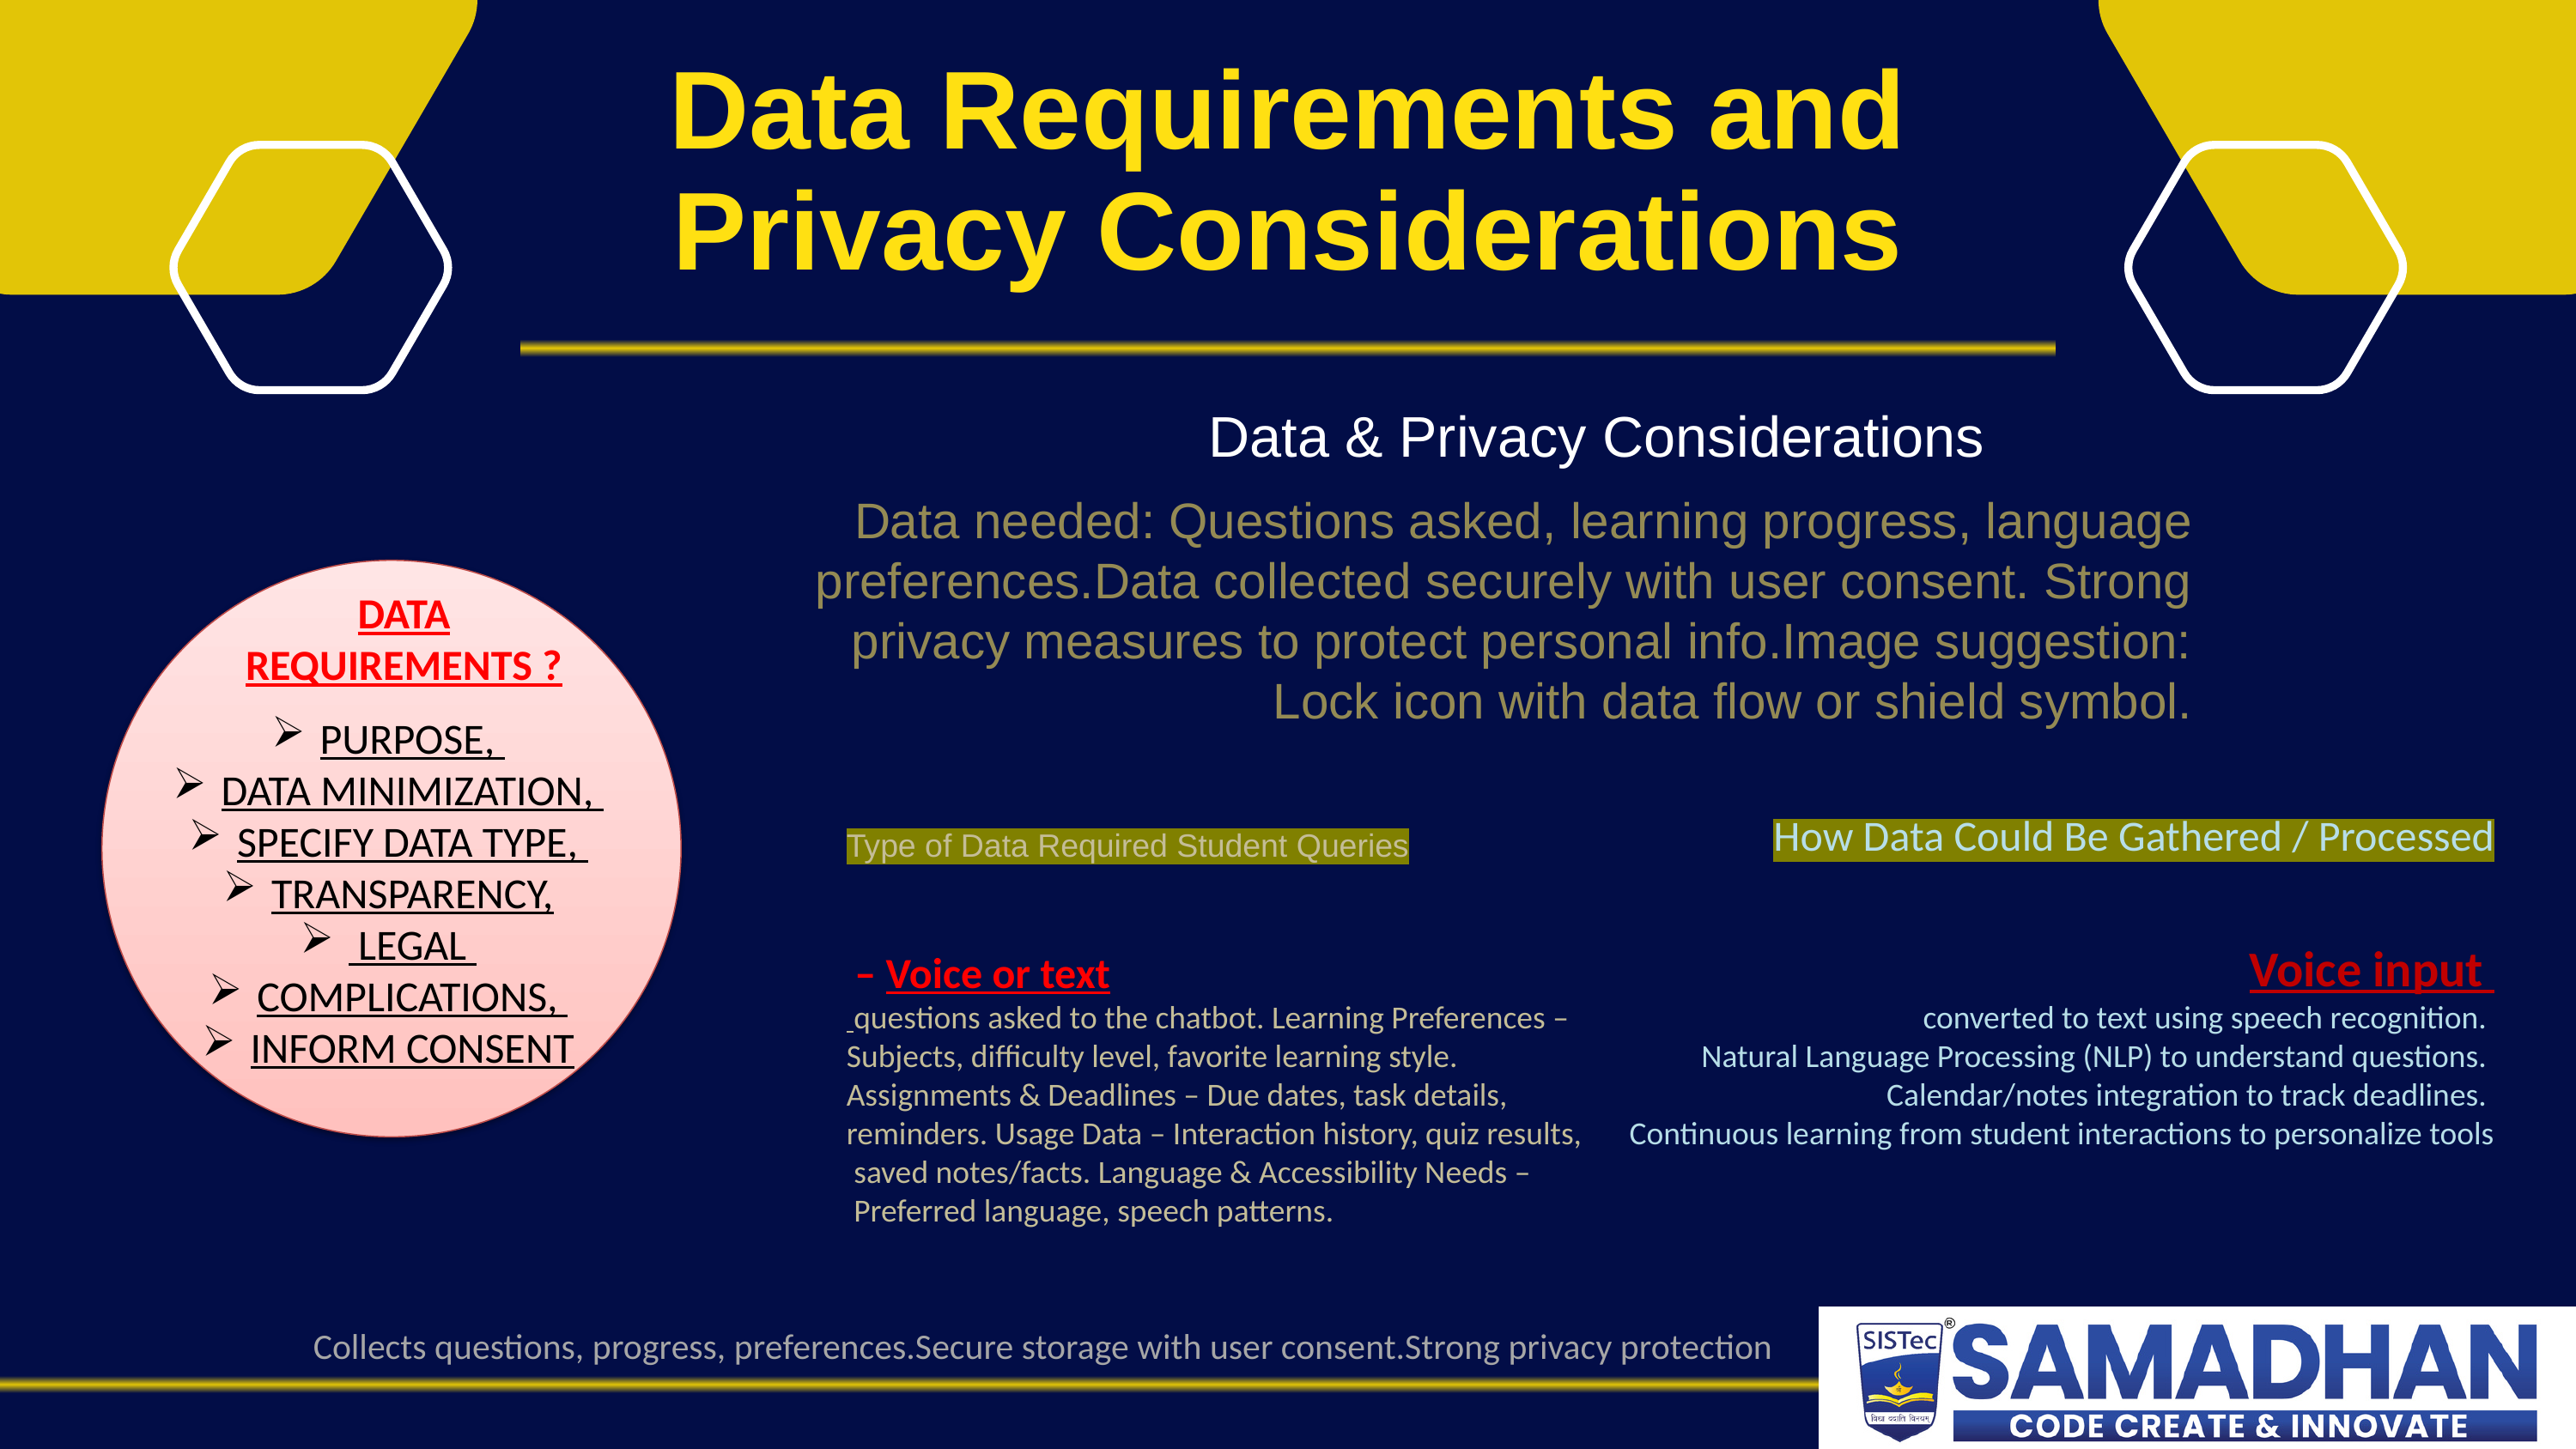

Data Requirements and Privacy Considerations

Data & Privacy Considerations

Data needed: Questions asked, learning progress, language preferences.Data collected securely with user consent. Strong privacy measures to protect personal info.Image suggestion: Lock icon with data flow or shield symbol.

DATA REQUIREMENTS ?

PURPOSE,
DATA MINIMIZATION,
SPECIFY DATA TYPE,
TRANSPARENCY,
 LEGAL
COMPLICATIONS,
INFORM CONSENT

How Data Could Be Gathered / Processed

 Voice input
converted to text using speech recognition.
Natural Language Processing (NLP) to understand questions.
Calendar/notes integration to track deadlines.
Continuous learning from student interactions to personalize tools
Type of Data Required Student Queries

 – Voice or text
 questions asked to the chatbot. Learning Preferences –
Subjects, difficulty level, favorite learning style.
Assignments & Deadlines – Due dates, task details,
reminders. Usage Data – Interaction history, quiz results,
 saved notes/facts. Language & Accessibility Needs –
 Preferred language, speech patterns.

Collects questions, progress, preferences.Secure storage with user consent.Strong privacy protection